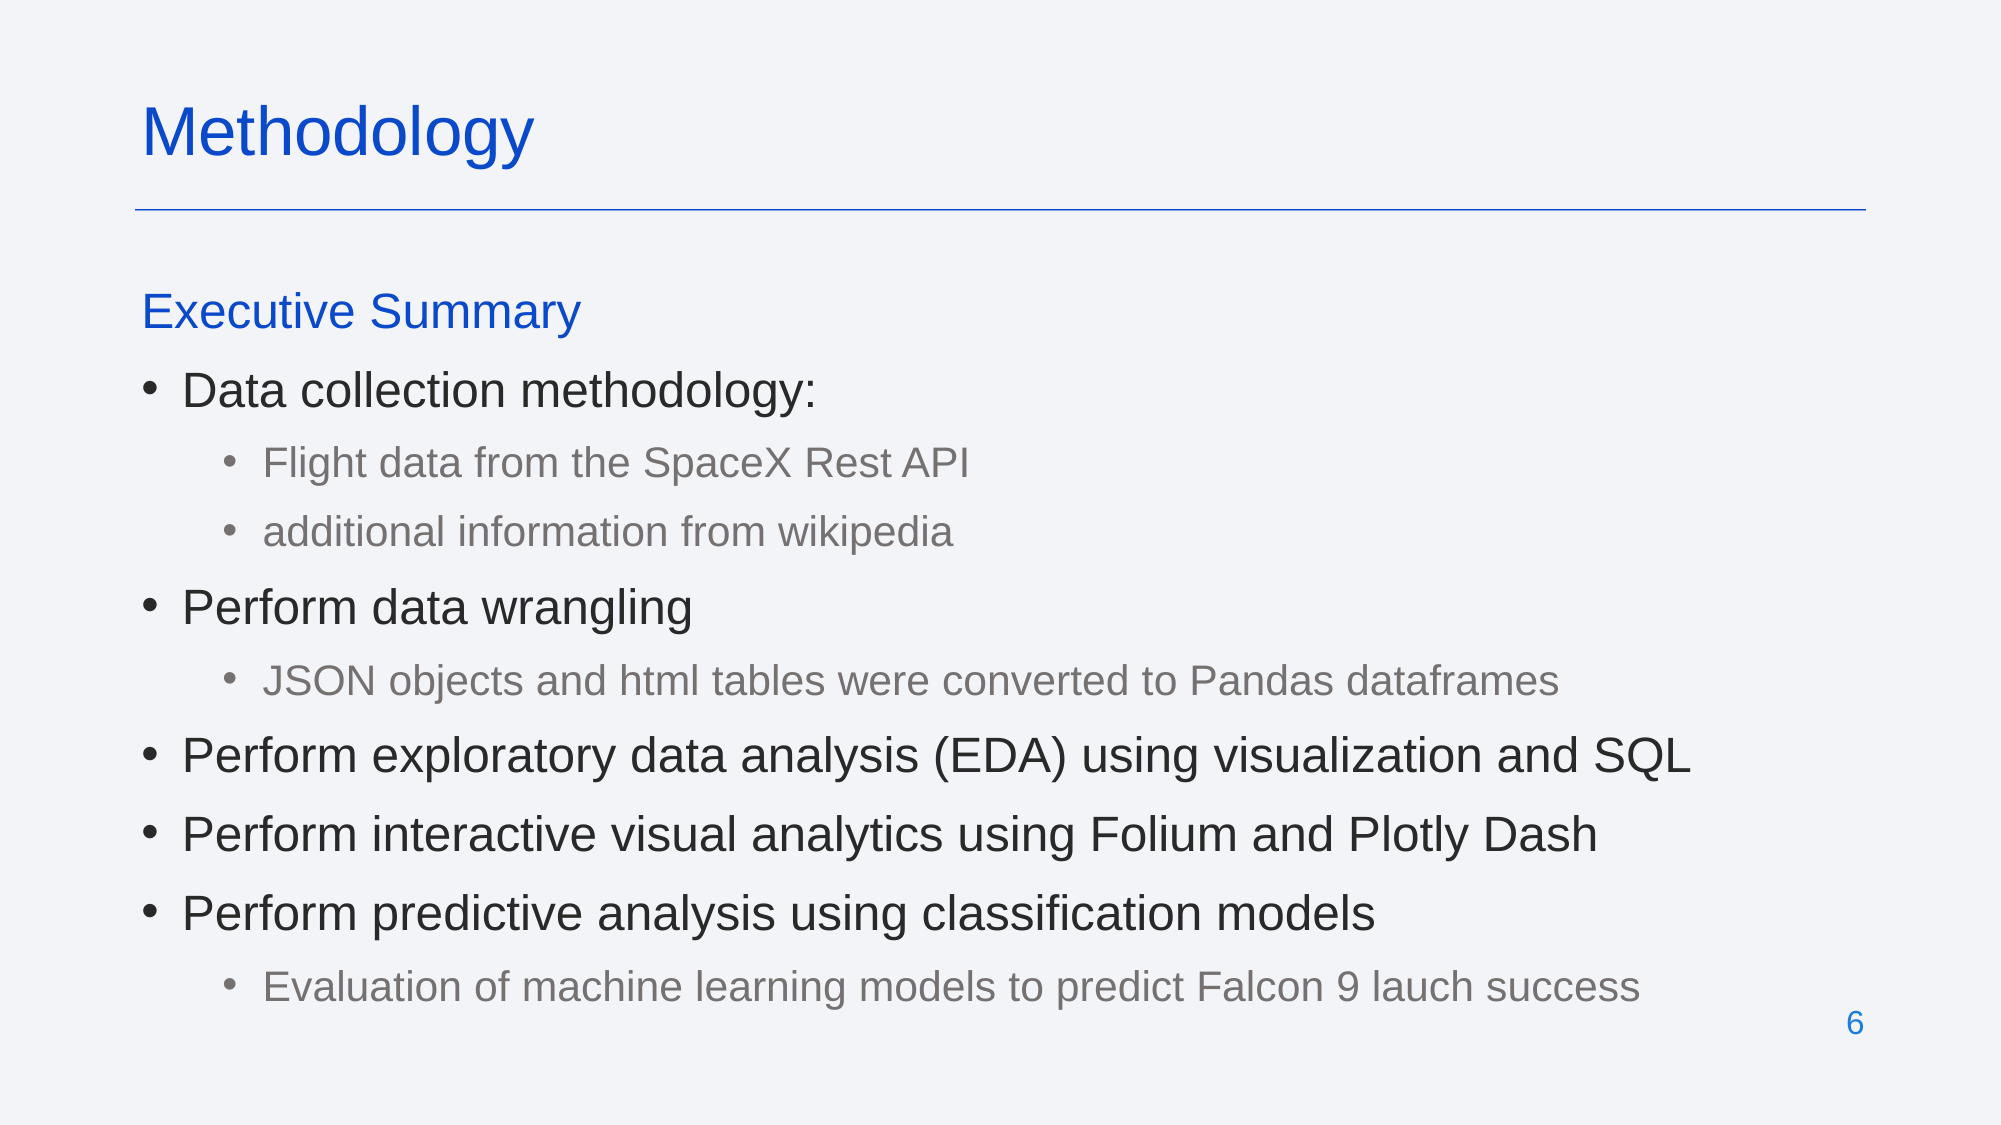

Methodology
Executive Summary
Data collection methodology:
Flight data from the SpaceX Rest API
additional information from wikipedia
Perform data wrangling
JSON objects and html tables were converted to Pandas dataframes
Perform exploratory data analysis (EDA) using visualization and SQL
Perform interactive visual analytics using Folium and Plotly Dash
Perform predictive analysis using classification models
Evaluation of machine learning models to predict Falcon 9 lauch success

6